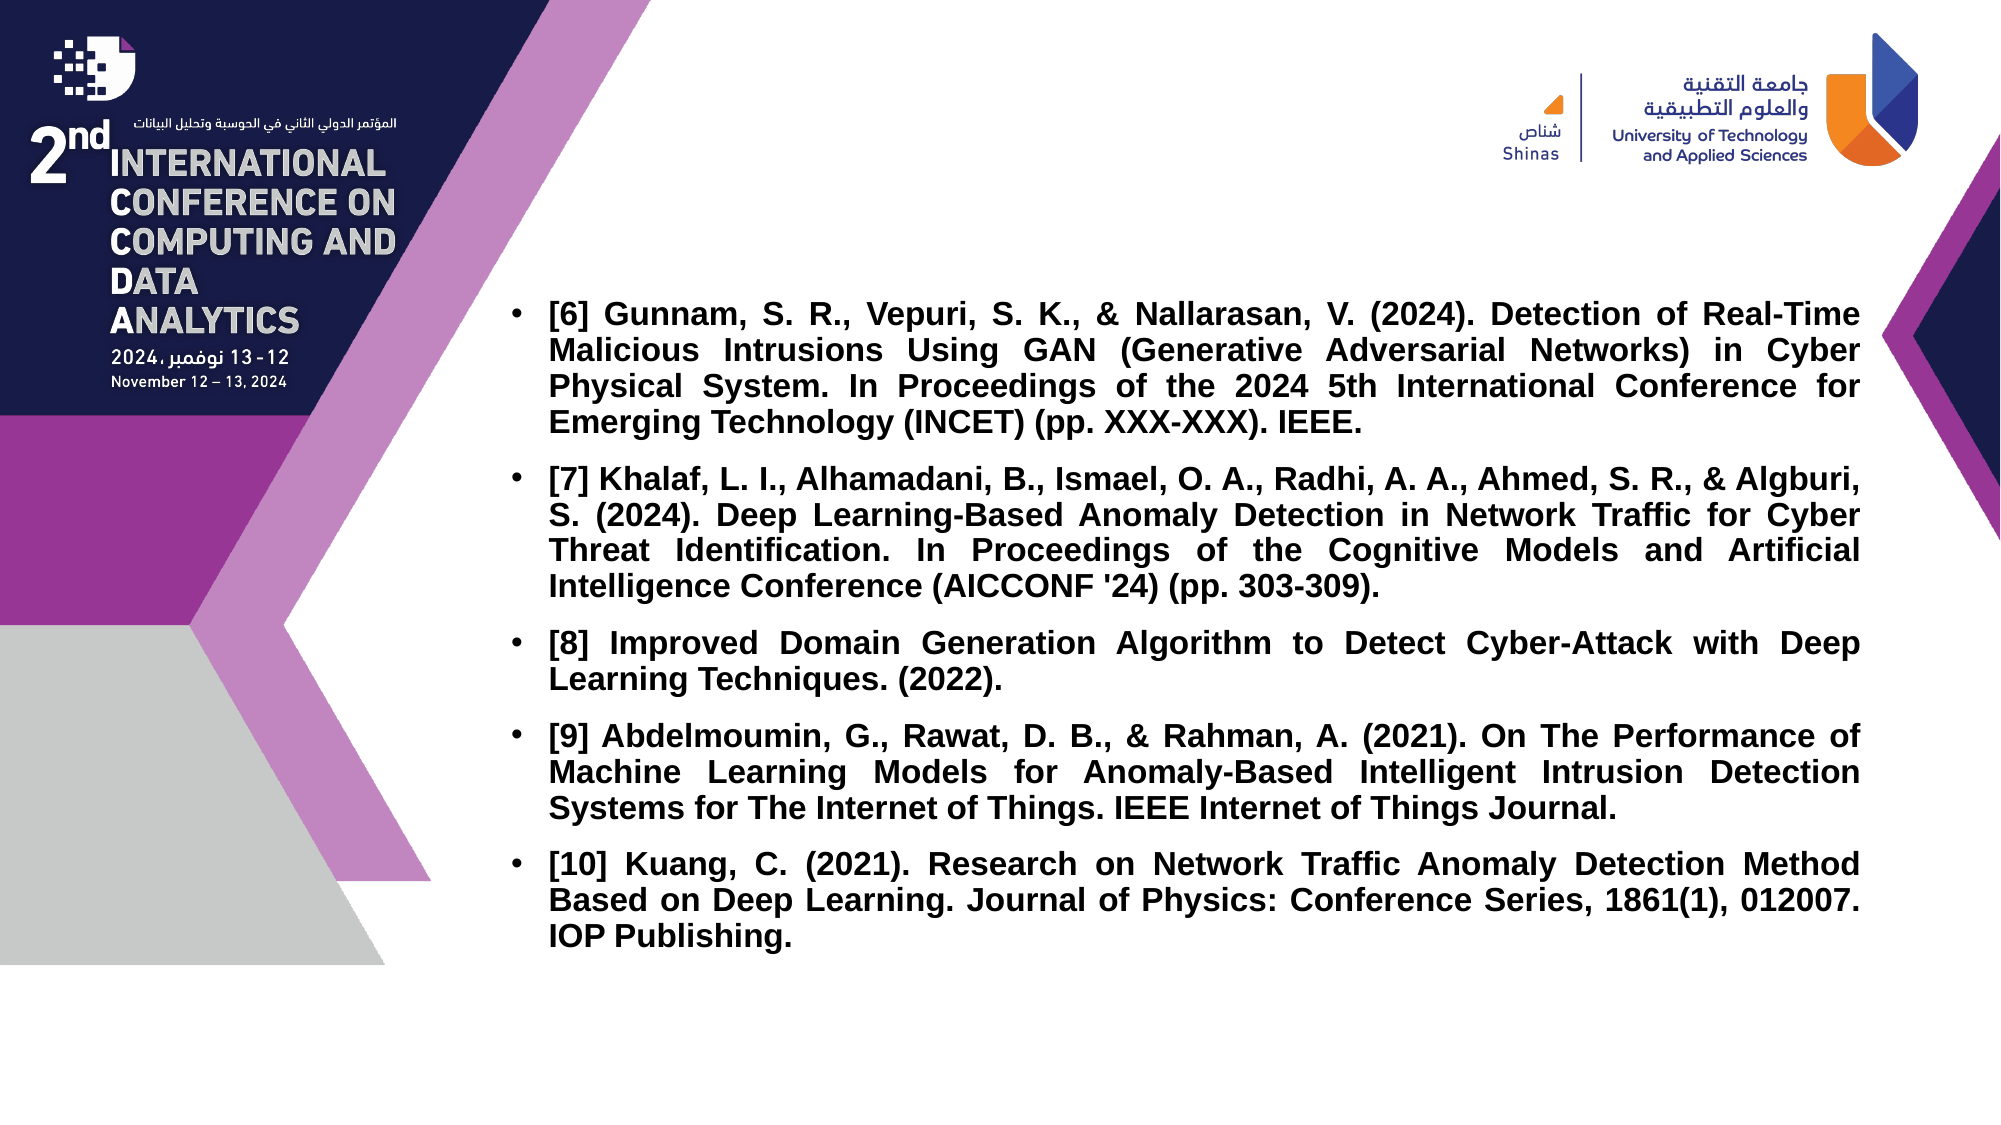

[6] Gunnam, S. R., Vepuri, S. K., & Nallarasan, V. (2024). Detection of Real-Time Malicious Intrusions Using GAN (Generative Adversarial Networks) in Cyber Physical System. In Proceedings of the 2024 5th International Conference for Emerging Technology (INCET) (pp. XXX-XXX). IEEE.
[7] Khalaf, L. I., Alhamadani, B., Ismael, O. A., Radhi, A. A., Ahmed, S. R., & Algburi, S. (2024). Deep Learning-Based Anomaly Detection in Network Traffic for Cyber Threat Identification. In Proceedings of the Cognitive Models and Artificial Intelligence Conference (AICCONF '24) (pp. 303-309).
[8] Improved Domain Generation Algorithm to Detect Cyber-Attack with Deep Learning Techniques. (2022).
[9] Abdelmoumin, G., Rawat, D. B., & Rahman, A. (2021). On The Performance of Machine Learning Models for Anomaly-Based Intelligent Intrusion Detection Systems for The Internet of Things. IEEE Internet of Things Journal.
[10] Kuang, C. (2021). Research on Network Traffic Anomaly Detection Method Based on Deep Learning. Journal of Physics: Conference Series, 1861(1), 012007. IOP Publishing.